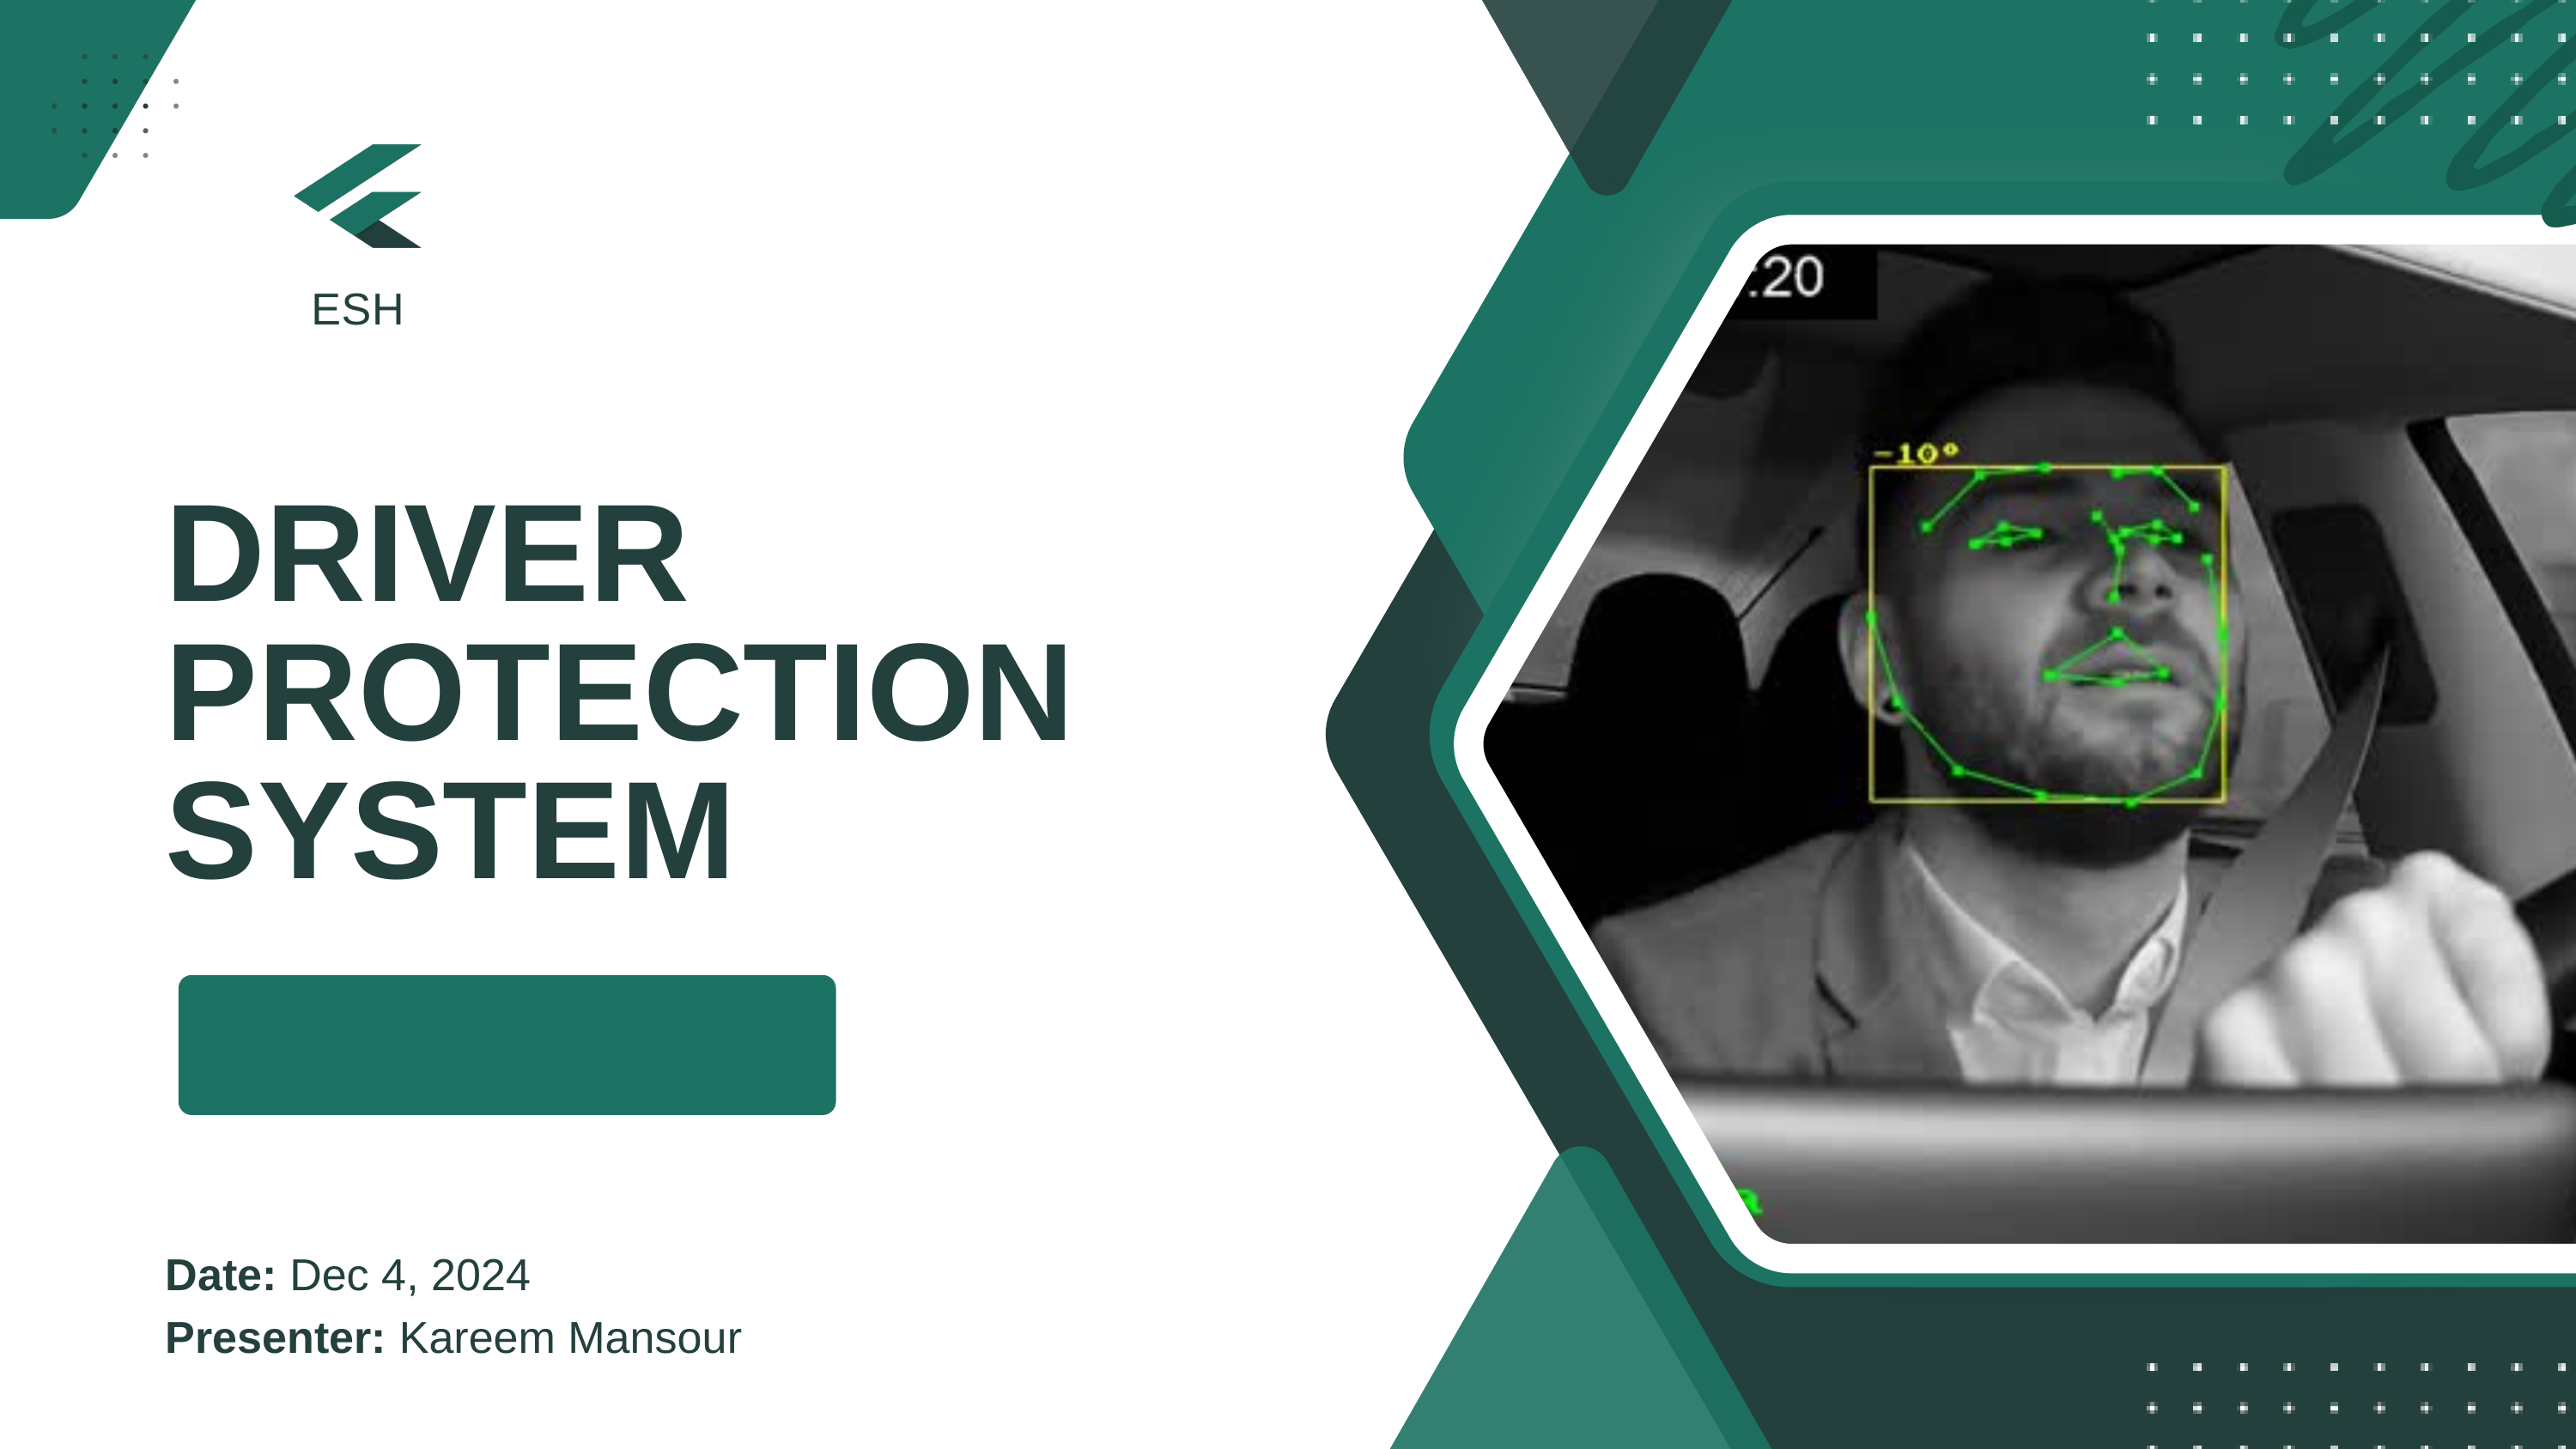

ESH

DRIVER PROTECTION SYSTEM

Date: Dec 4, 2024
Presenter: Kareem Mansour